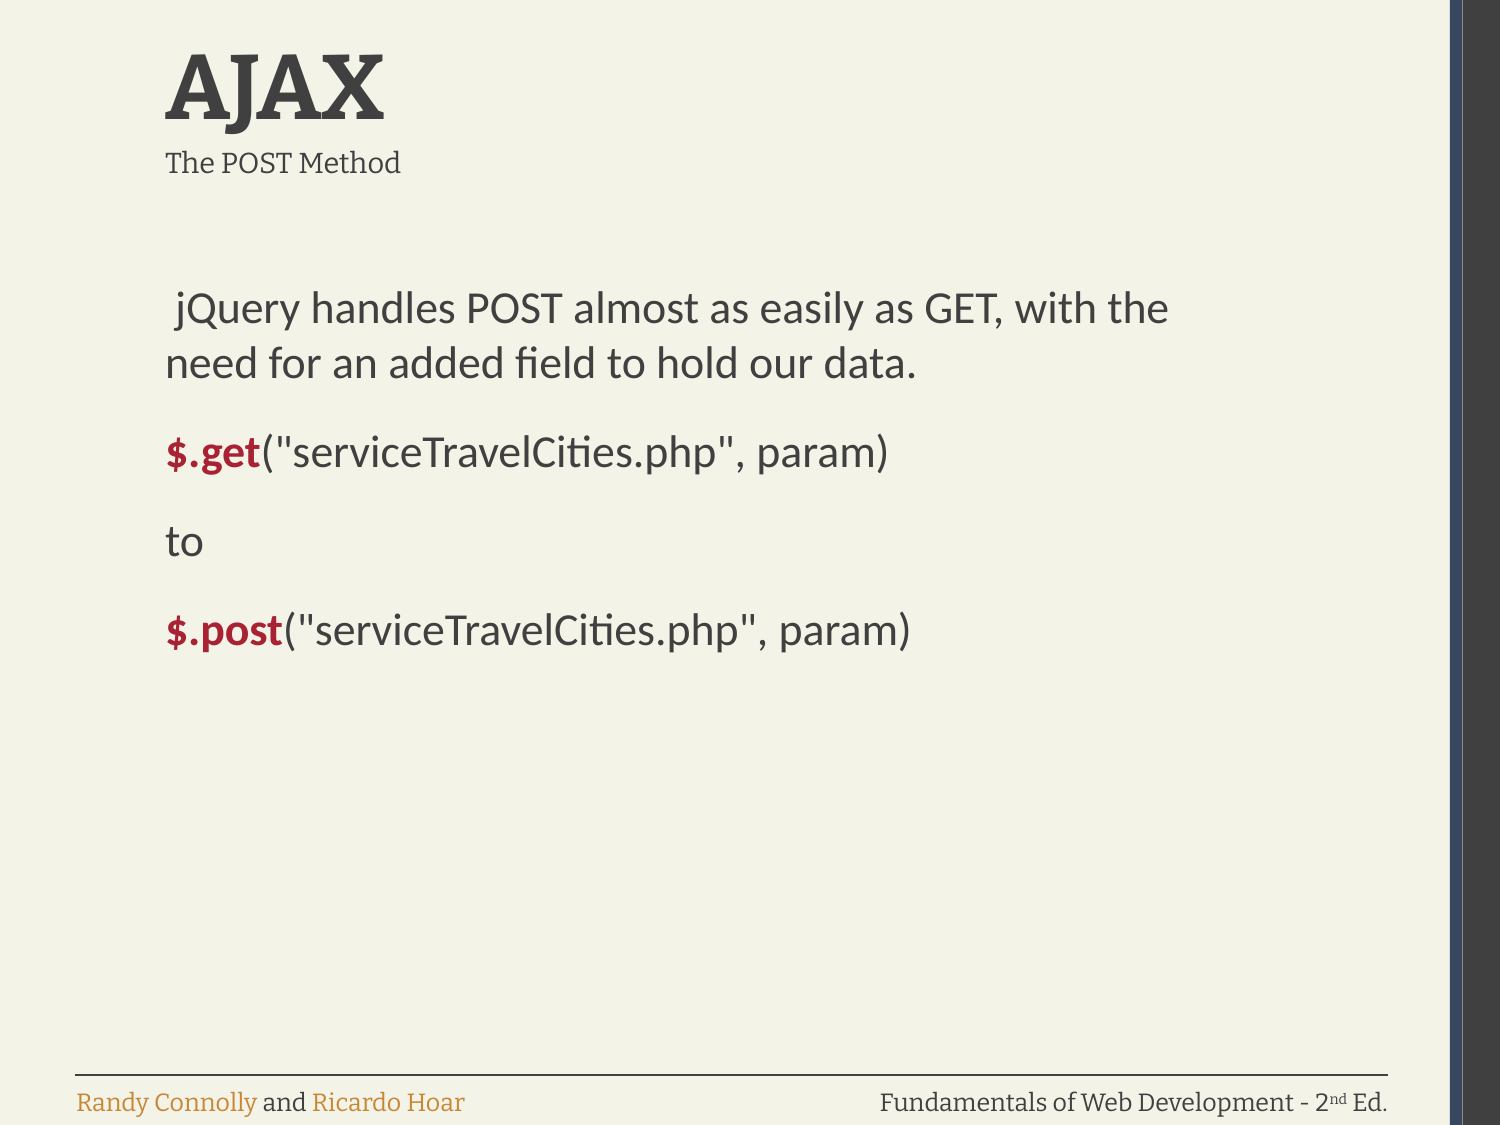

# AJAX
The POST Method
 jQuery handles POST almost as easily as GET, with the need for an added field to hold our data.
$.get("serviceTravelCities.php", param)
to
$.post("serviceTravelCities.php", param)